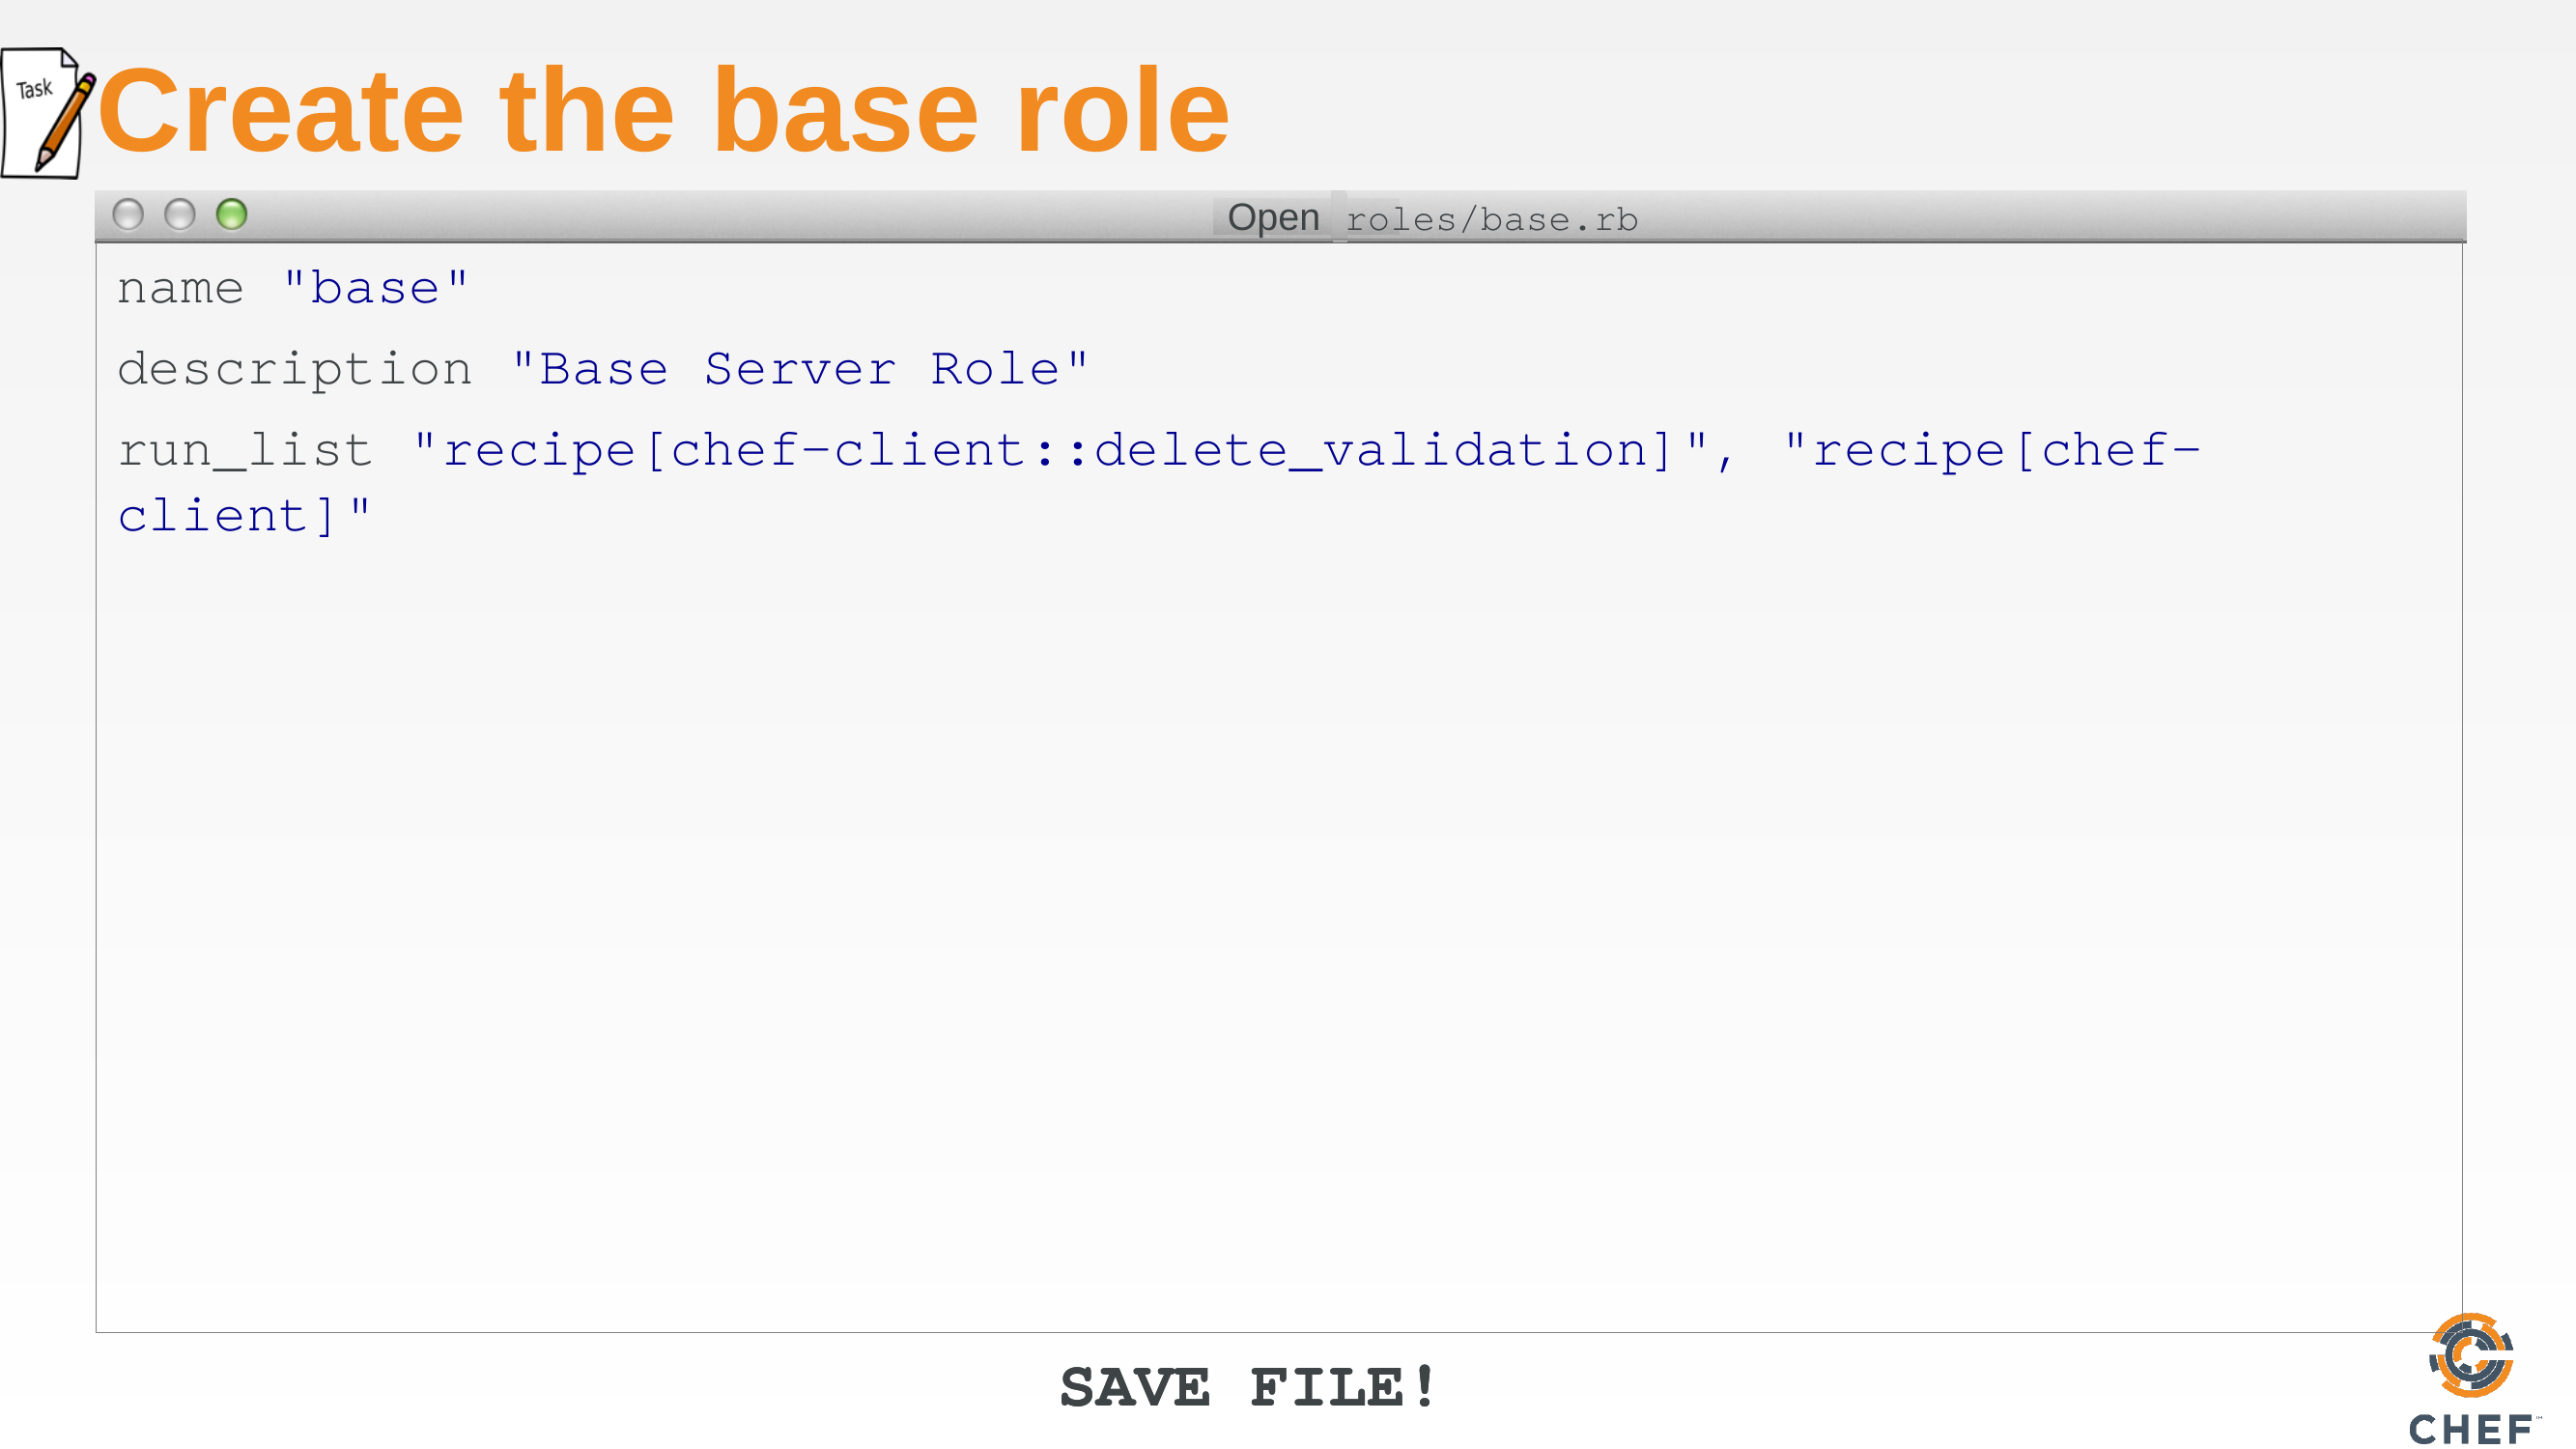

# Create the base role
roles/base.rb
name "base"
description "Base Server Role"
run_list "recipe[chef-client::delete_validation]", "recipe[chef-client]"